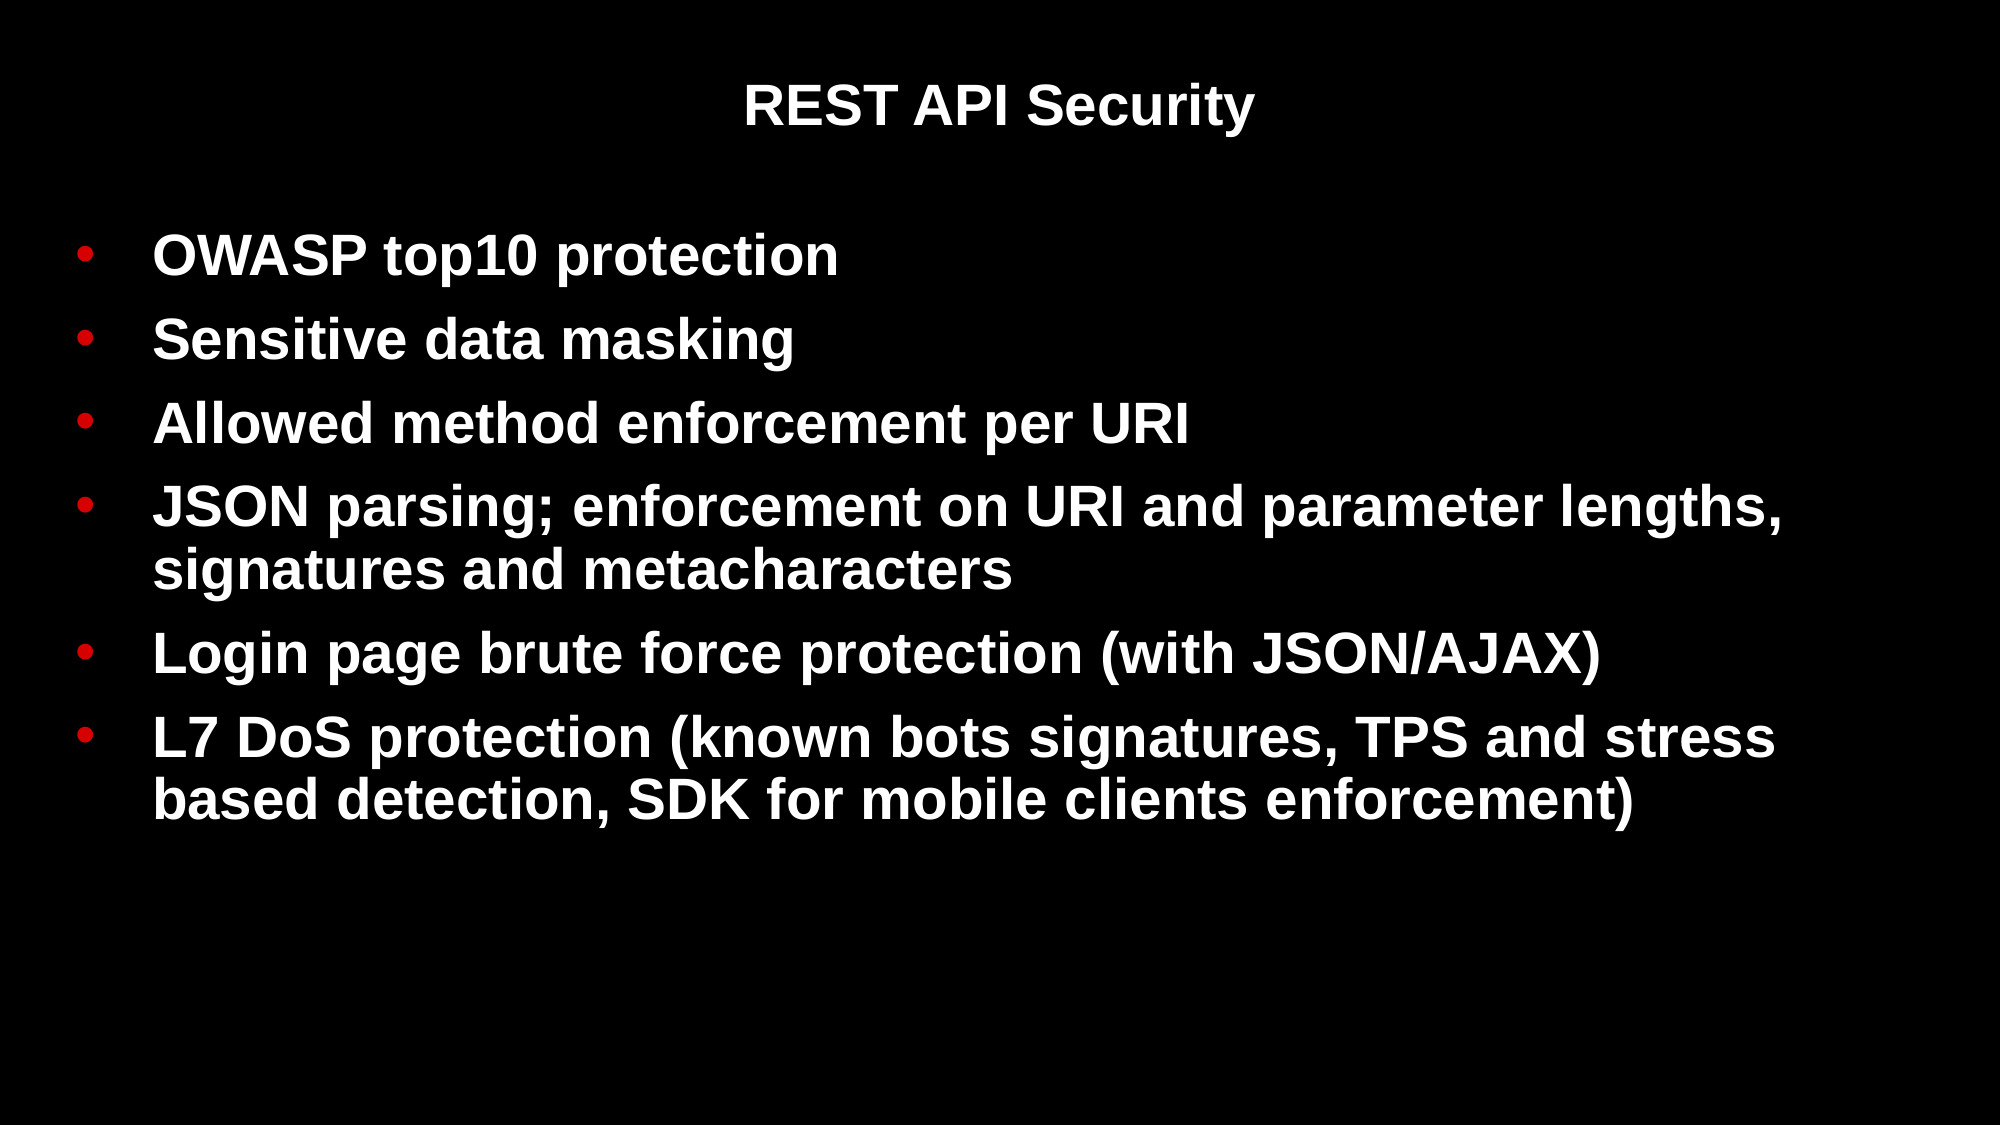

# REST API Security
OWASP top10 protection
Sensitive data masking
Allowed method enforcement per URI
JSON parsing; enforcement on URI and parameter lengths, signatures and metacharacters
Login page brute force protection (with JSON/AJAX)
L7 DoS protection (known bots signatures, TPS and stress based detection, SDK for mobile clients enforcement)